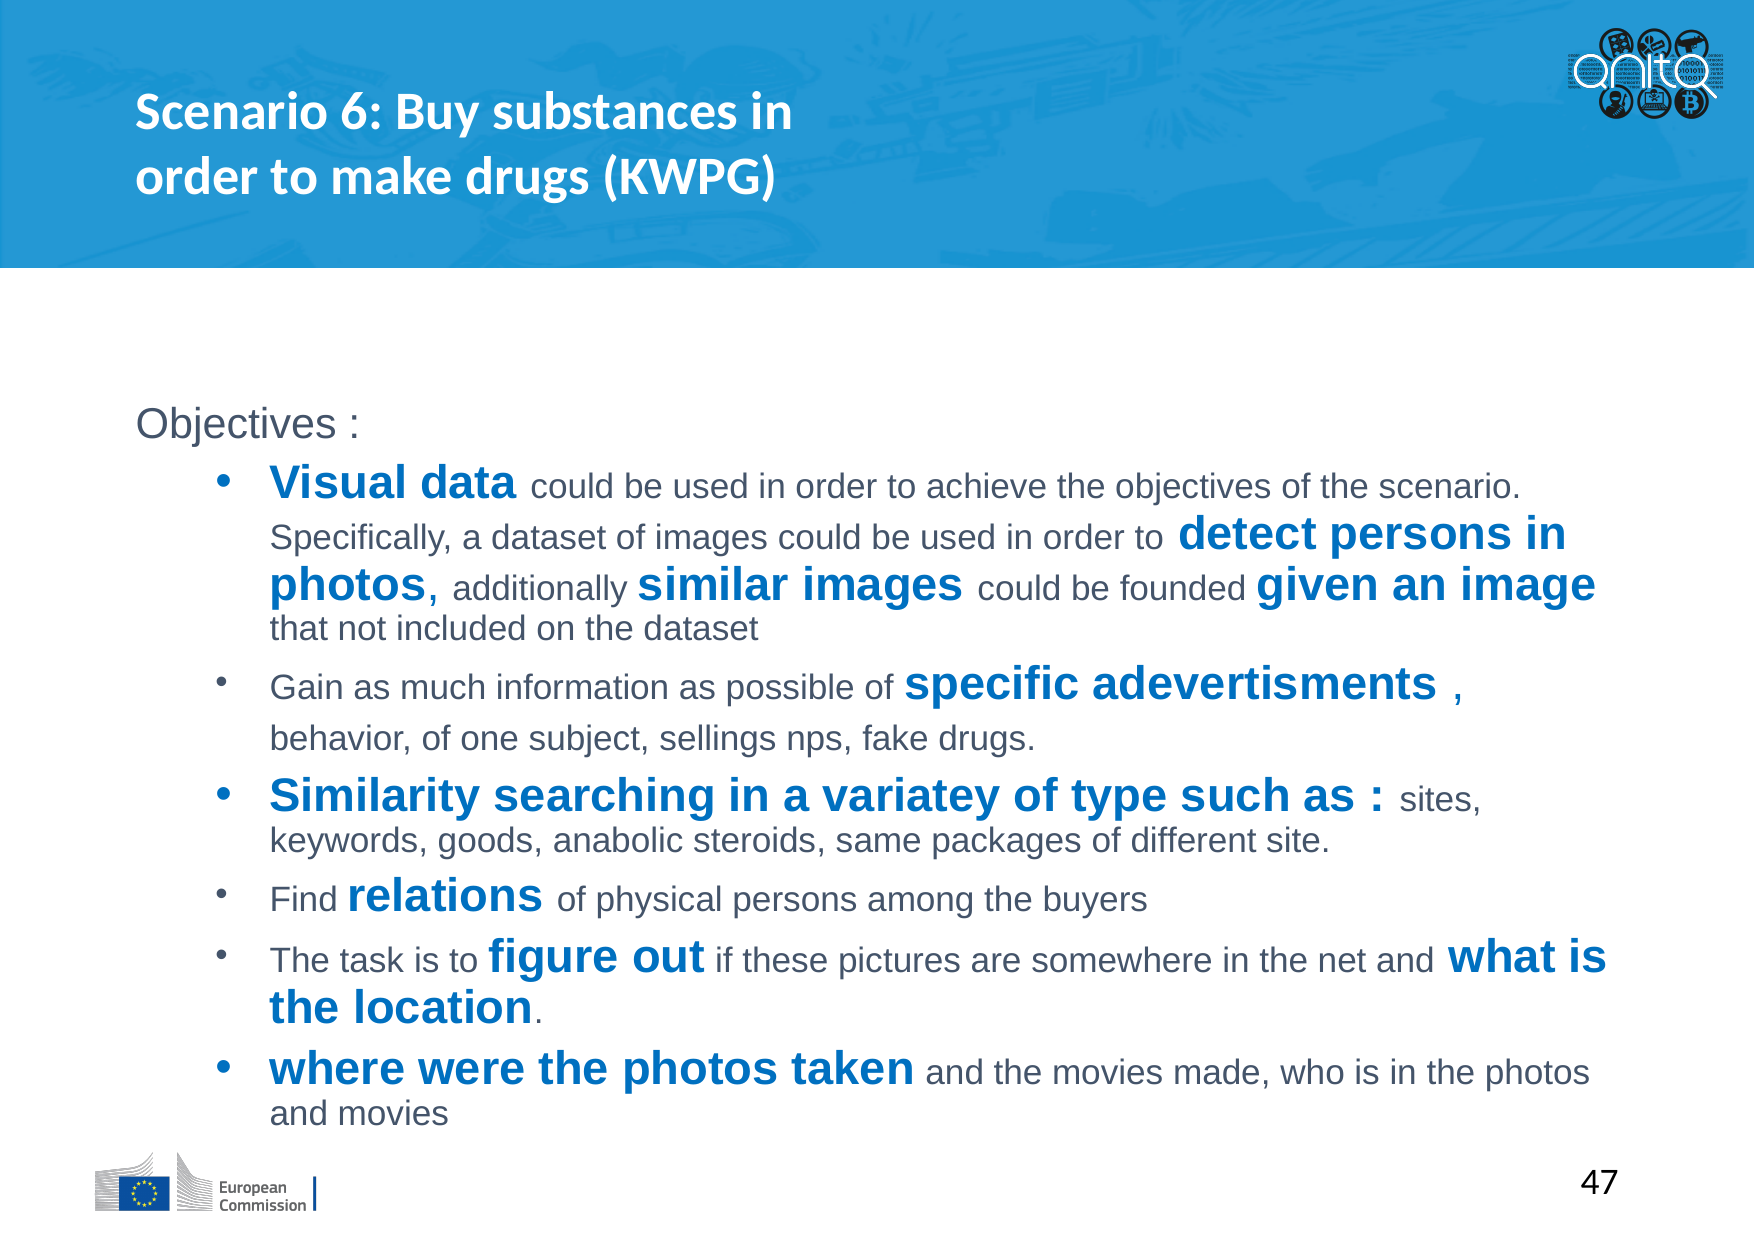

Scenario 6: Buy substances in order to make drugs (KWPG)
Objectives :
Visual data could be used in order to achieve the objectives of the scenario. Specifically, a dataset of images could be used in order to detect persons in photos, additionally similar images could be founded given an image that not included on the dataset
Gain as much information as possible of specific adevertisments , behavior, of one subject, sellings nps, fake drugs.
Similarity searching in a variatey of type such as : sites, keywords, goods, anabolic steroids, same packages of different site.
Find relations of physical persons among the buyers
The task is to figure out if these pictures are somewhere in the net and what is the location.
where were the photos taken and the movies made, who is in the photos and movies
47